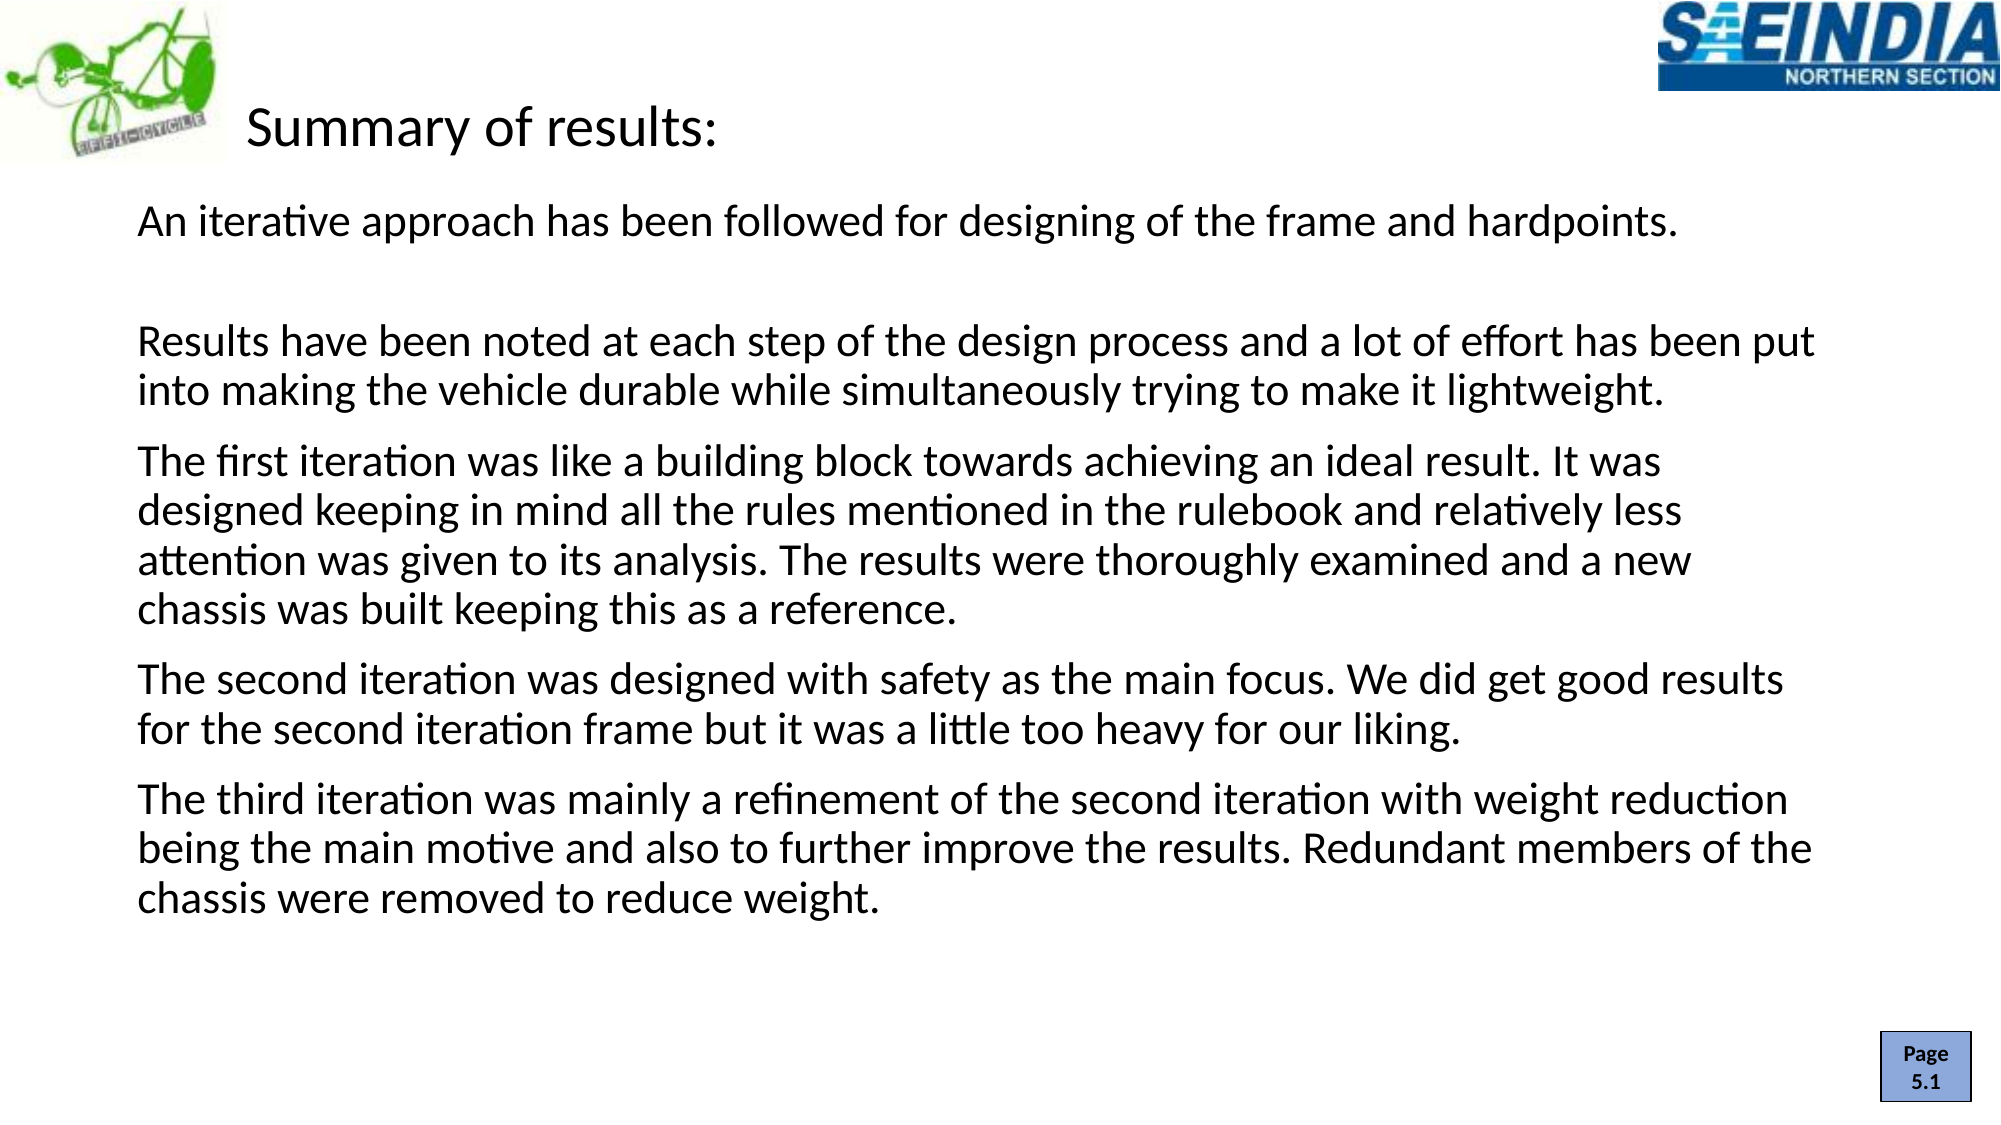

# Summary of results:
An iterative approach has been followed for designing of the frame and hardpoints.
Results have been noted at each step of the design process and a lot of effort has been put into making the vehicle durable while simultaneously trying to make it lightweight.
The first iteration was like a building block towards achieving an ideal result. It was designed keeping in mind all the rules mentioned in the rulebook and relatively less attention was given to its analysis. The results were thoroughly examined and a new chassis was built keeping this as a reference.
The second iteration was designed with safety as the main focus. We did get good results for the second iteration frame but it was a little too heavy for our liking.
The third iteration was mainly a refinement of the second iteration with weight reduction being the main motive and also to further improve the results. Redundant members of the chassis were removed to reduce weight.

Page 5.1